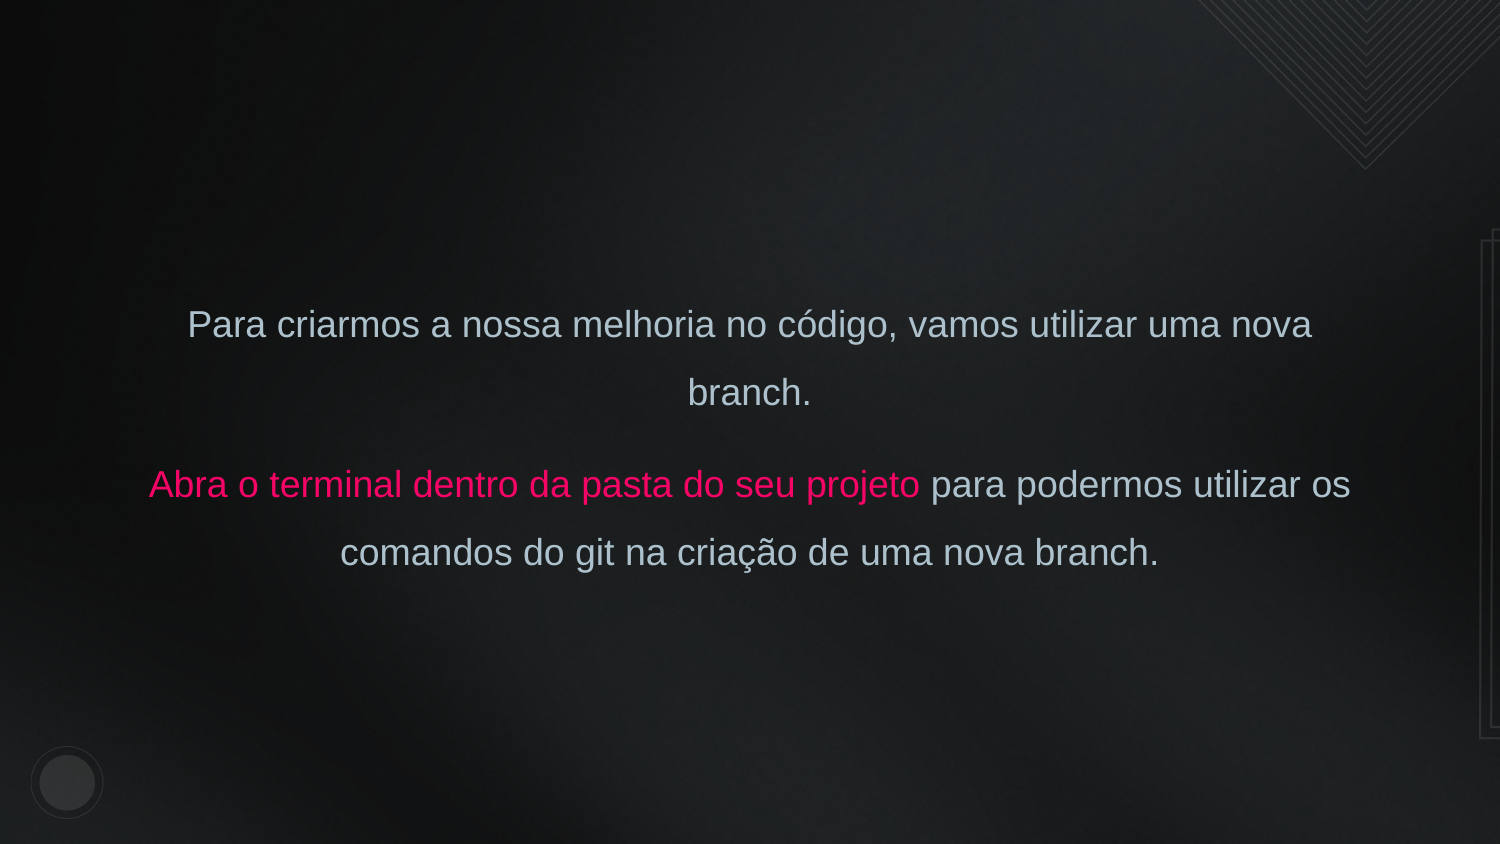

Para criarmos a nossa melhoria no código, vamos utilizar uma nova branch.
Abra o terminal dentro da pasta do seu projeto para podermos utilizar os comandos do git na criação de uma nova branch.